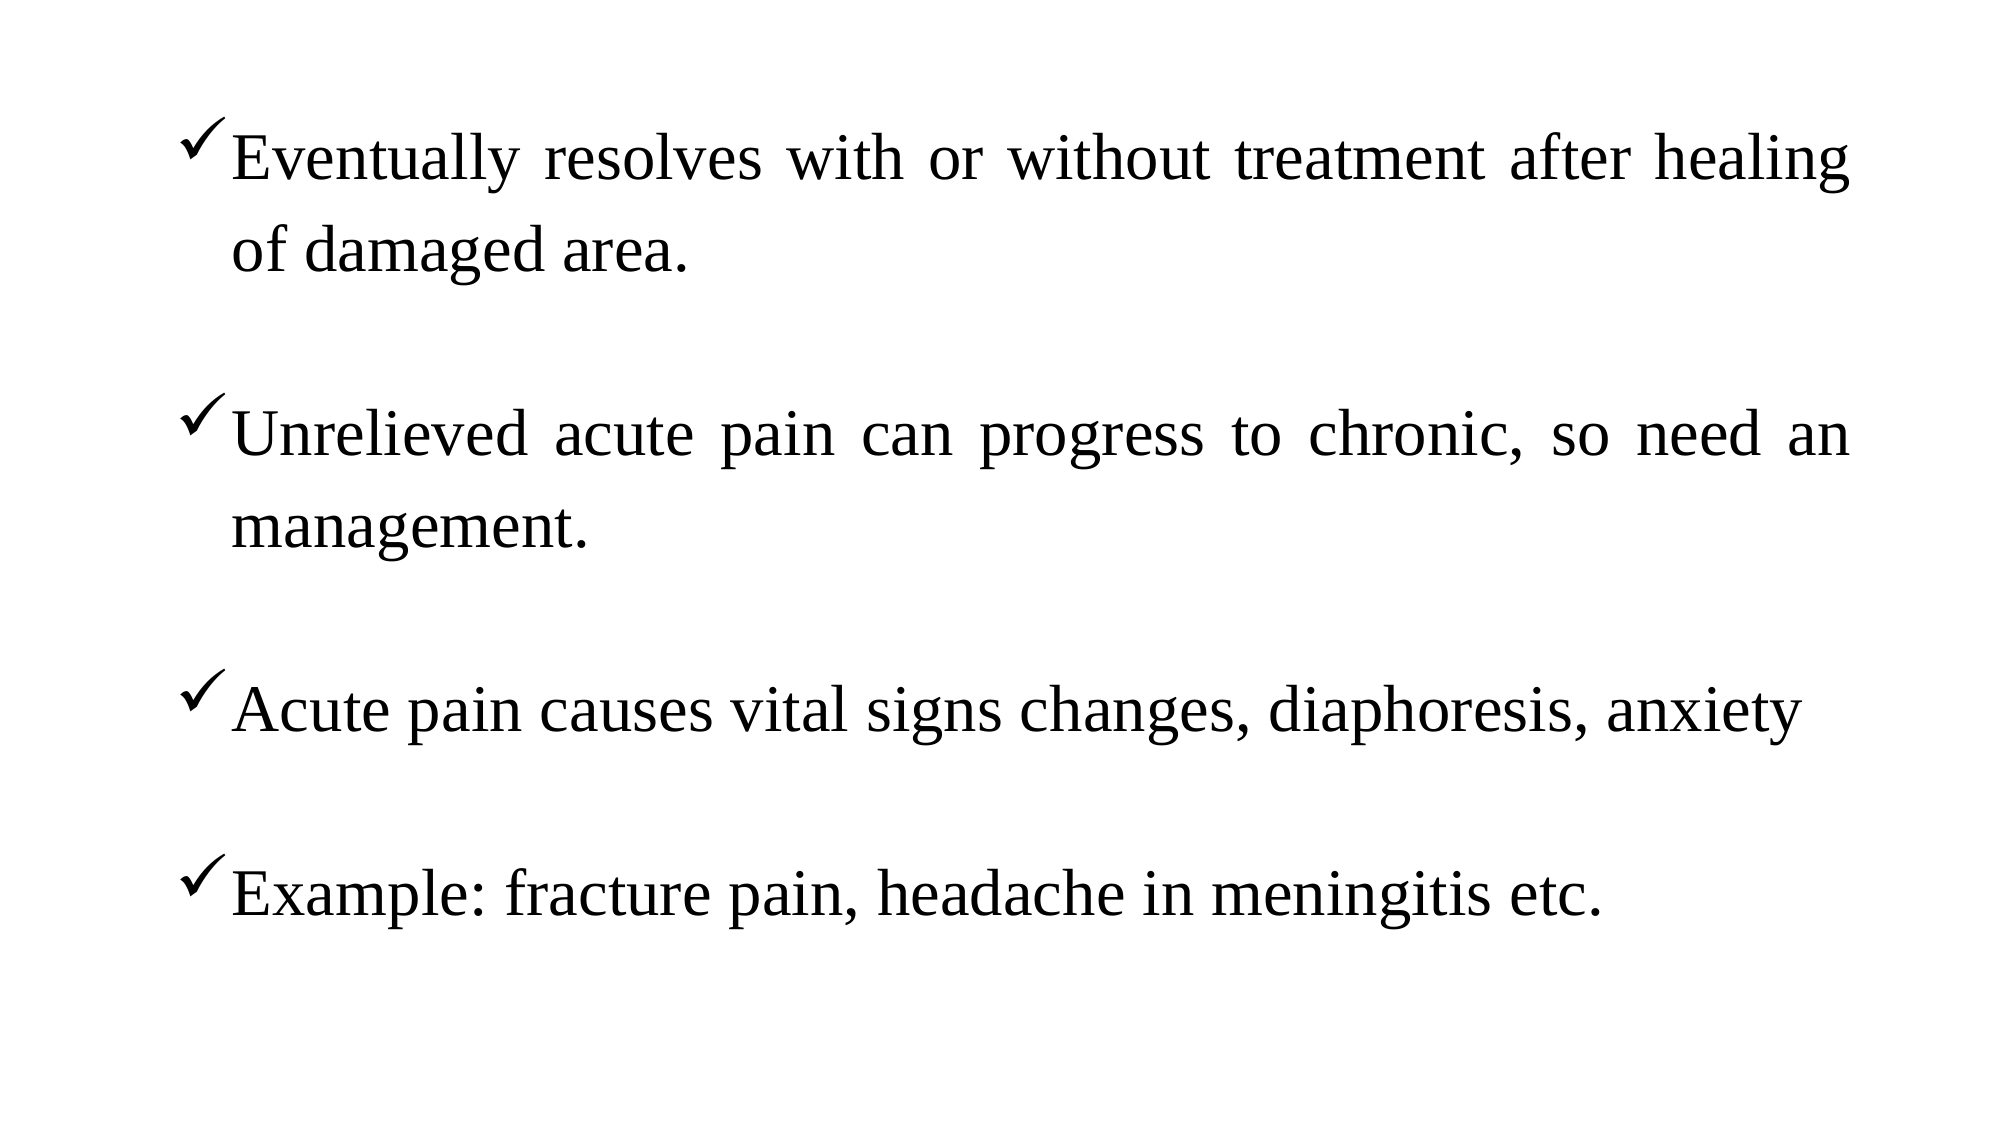

Eventually resolves with or without treatment after healing of damaged area.

Unrelieved acute pain can progress to chronic, so need an management.

Acute pain causes vital signs changes, diaphoresis, anxiety

Example: fracture pain, headache in meningitis etc.